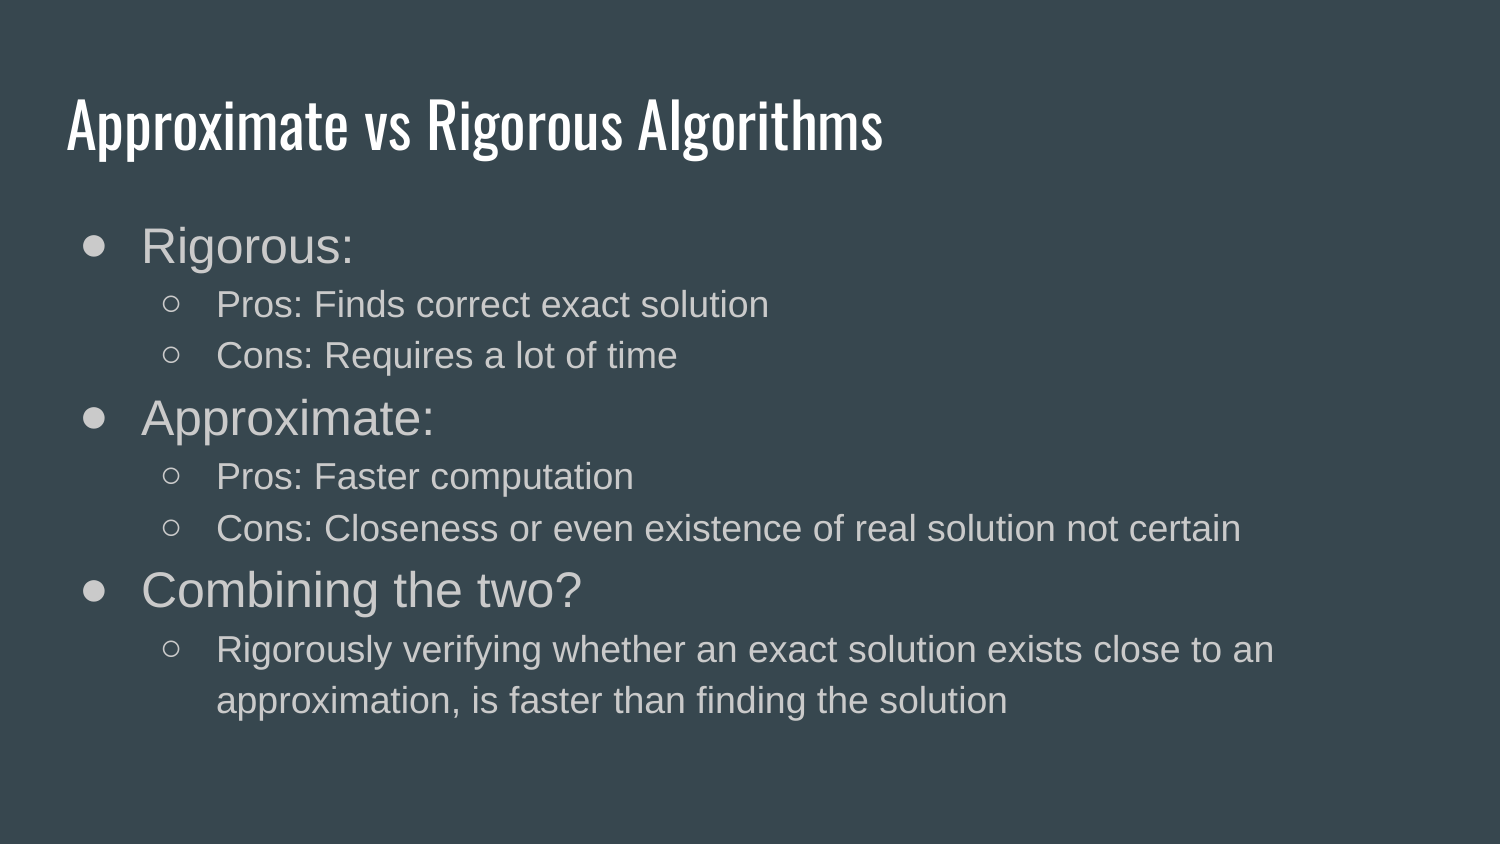

# Approximate vs Rigorous Algorithms
Rigorous:
Pros: Finds correct exact solution
Cons: Requires a lot of time
Approximate:
Pros: Faster computation
Cons: Closeness or even existence of real solution not certain
Combining the two?
Rigorously verifying whether an exact solution exists close to an approximation, is faster than finding the solution